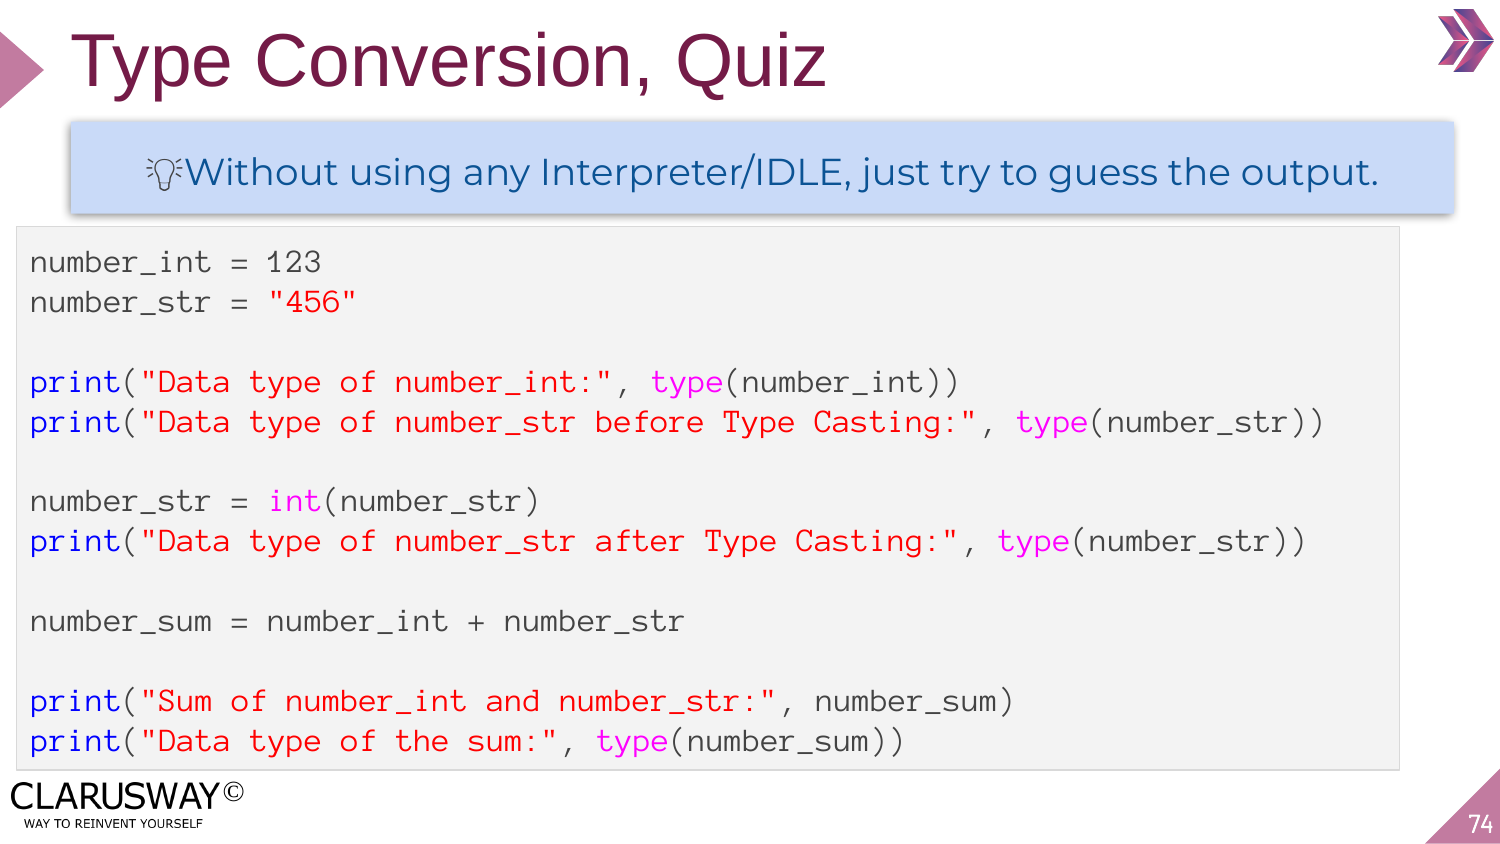

Type Conversion, Quiz
💡Without using any Interpreter/IDLE, just try to guess the output.
number_int = 123
number_str = "456"

print("Data type of number_int:", type(number_int))
print("Data type of number_str before Type Casting:", type(number_str))

number_str = int(number_str)
print("Data type of number_str after Type Casting:", type(number_str))

number_sum = number_int + number_str

print("Sum of number_int and number_str:", number_sum)
print("Data type of the sum:", type(number_sum))
74